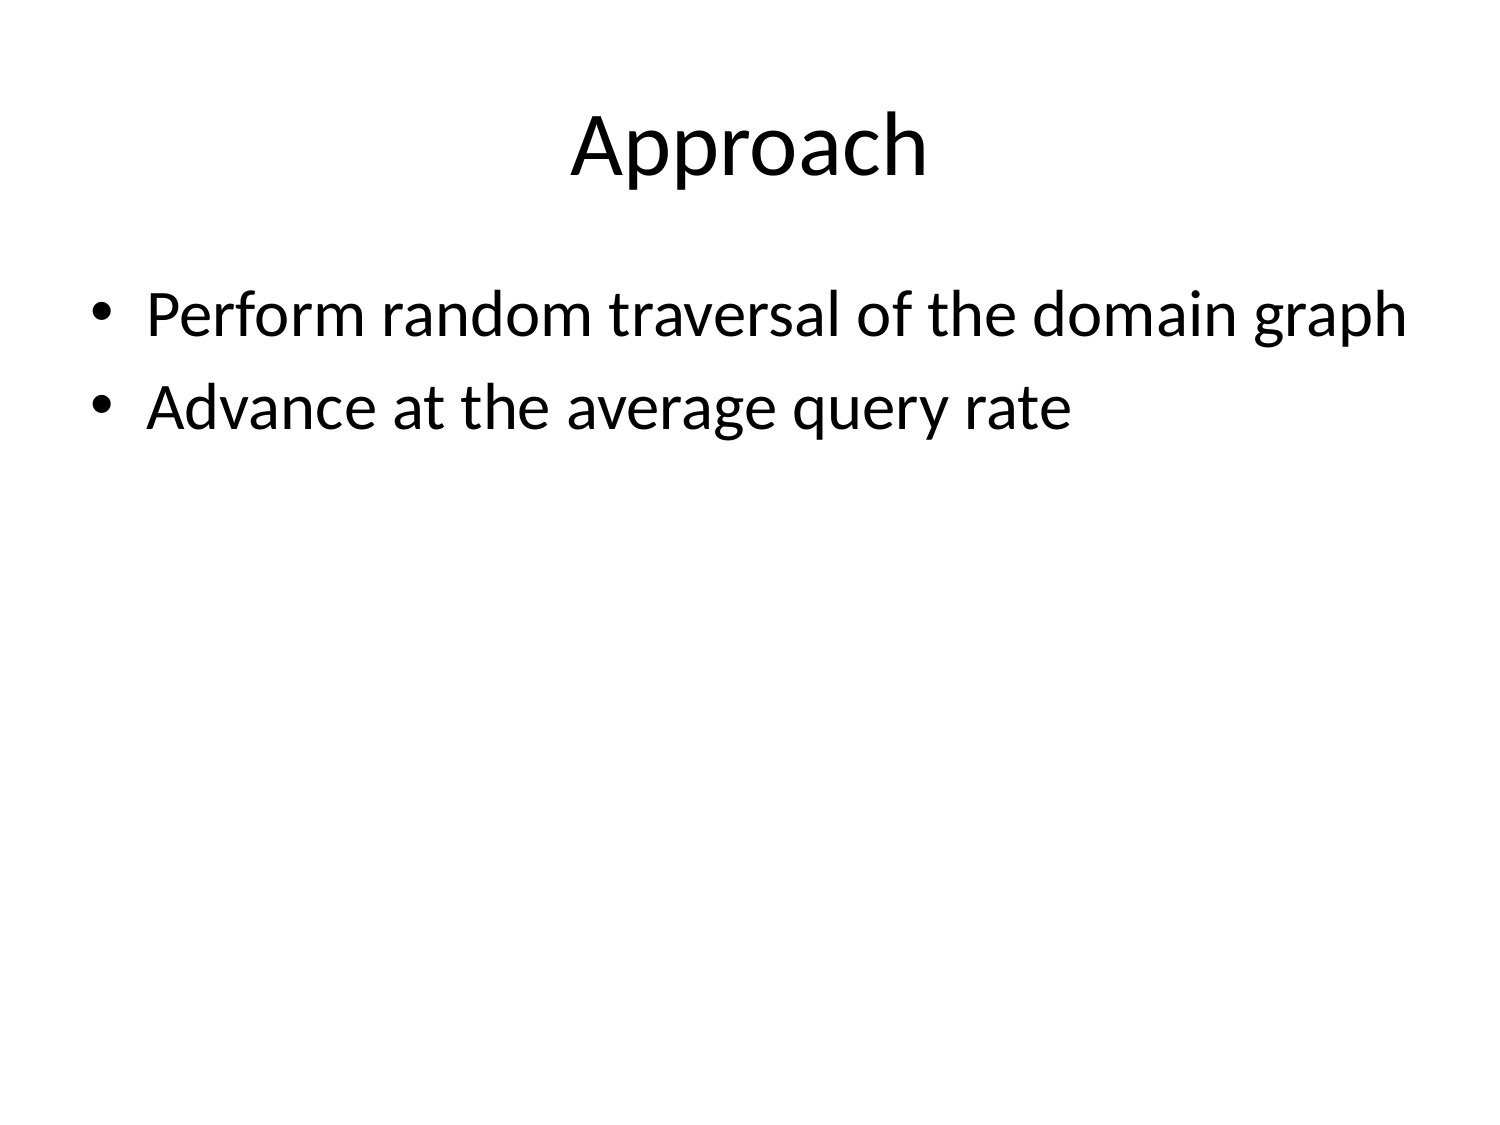

# Approach
Perform random traversal of the domain graph
Advance at the average query rate